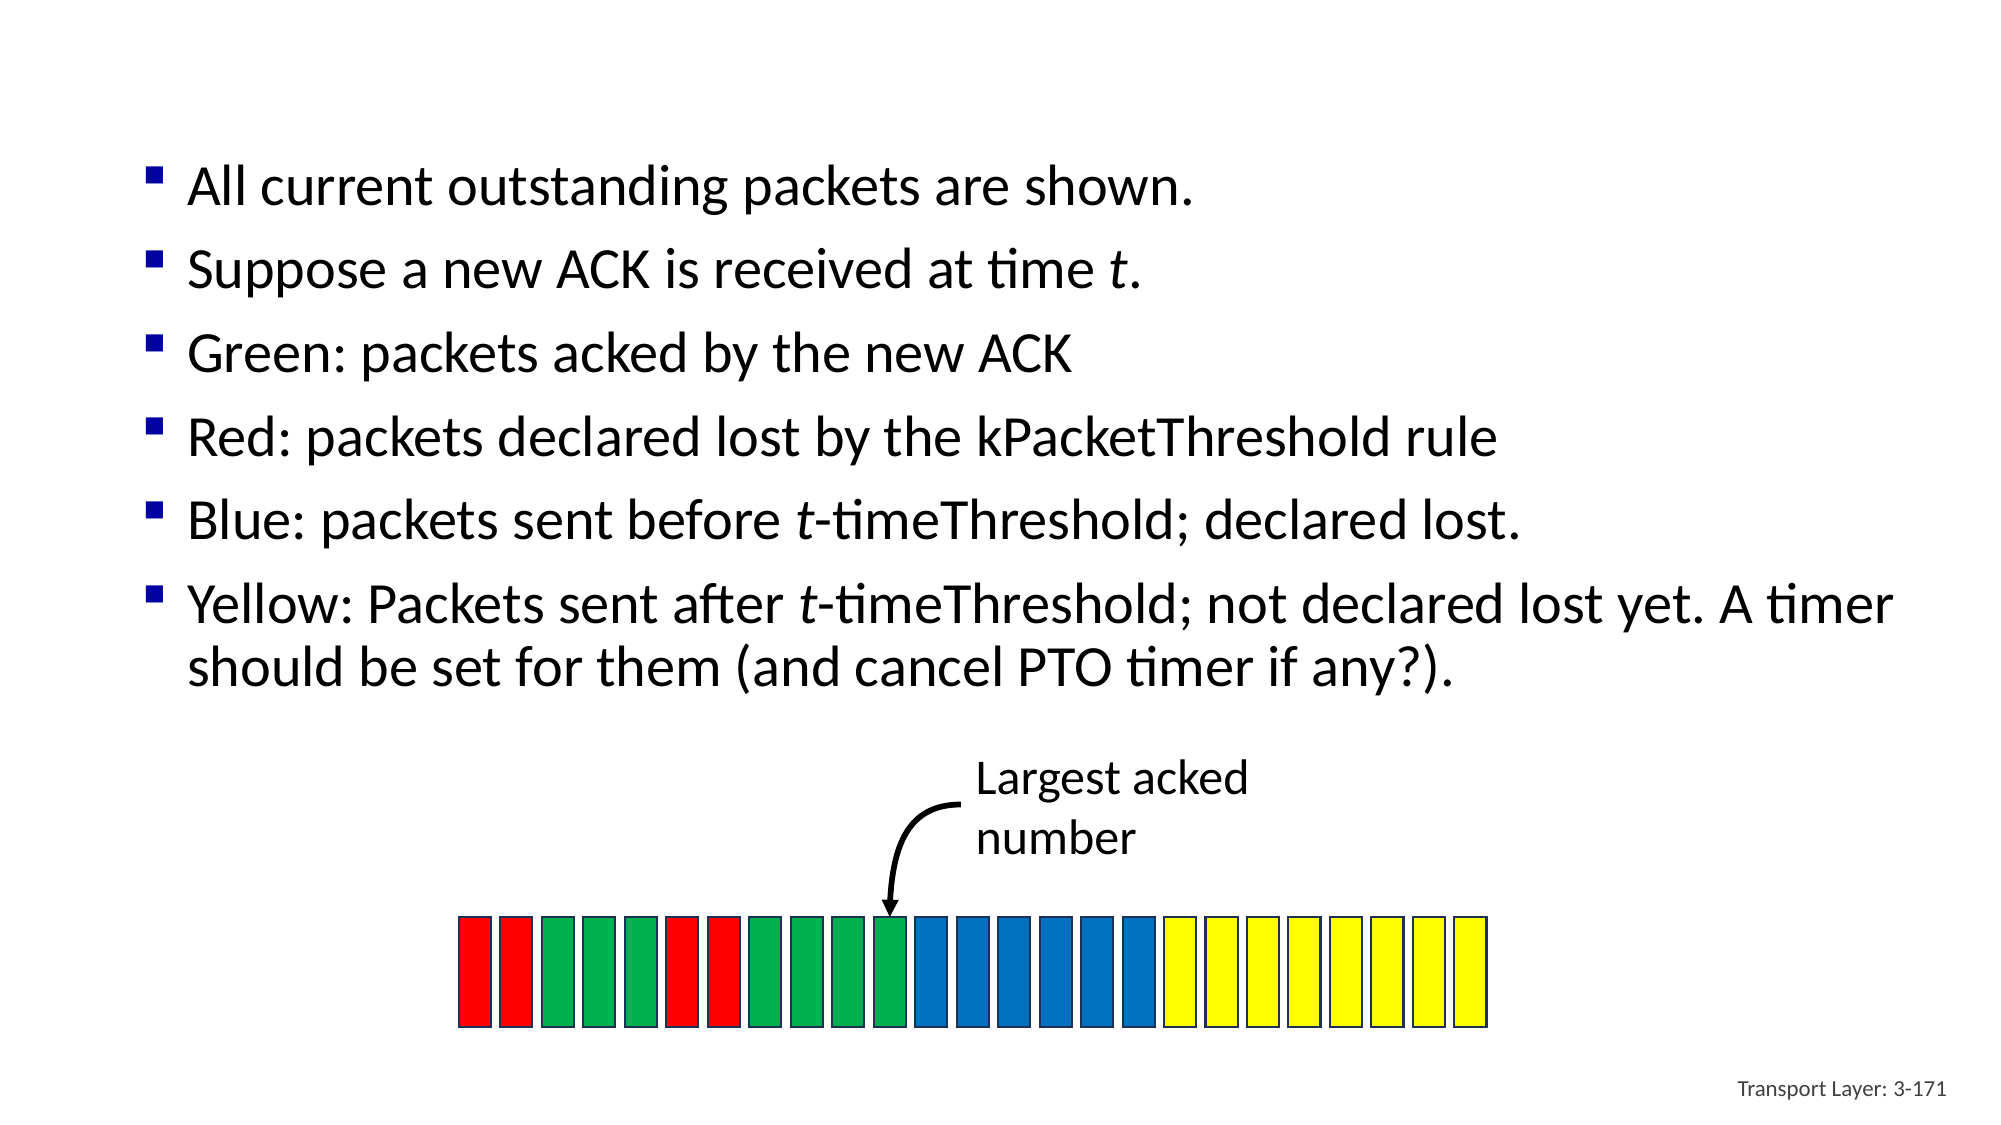

#
All current outstanding packets are shown.
Suppose a new ACK is received at time t.
Green: packets acked by the new ACK
Red: packets declared lost by the kPacketThreshold rule
Blue: packets sent before t-timeThreshold; declared lost.
Yellow: Packets sent after t-timeThreshold; not declared lost yet. A timer should be set for them (and cancel PTO timer if any?).
Largest acked number

Transport Layer: 3-171